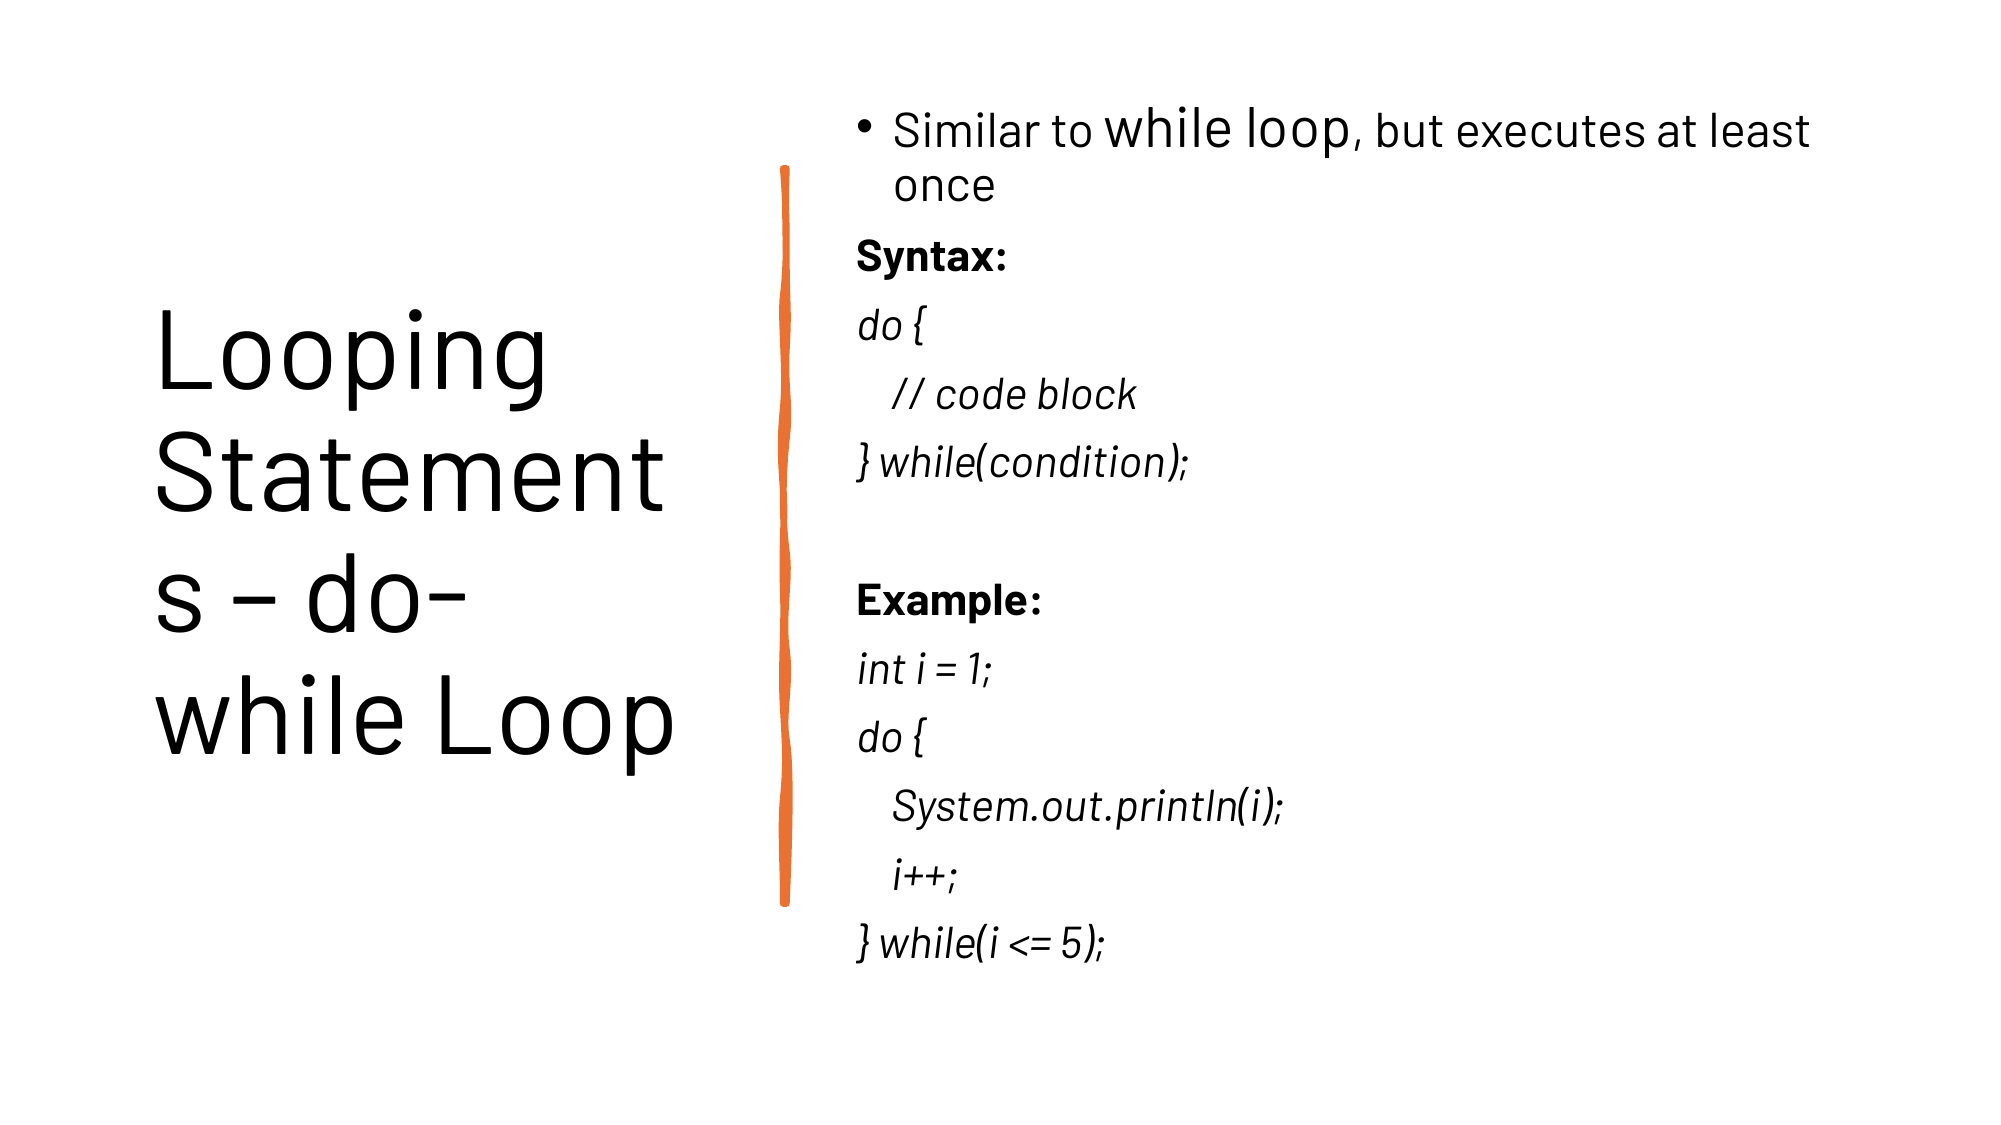

# Looping Statements – do- while Loop
Similar to while loop, but executes at least once
Syntax:
do {
    // code block
} while(condition);

Example:
int i = 1;
do {
    System.out.println(i);
    i++;
} while(i <= 5);